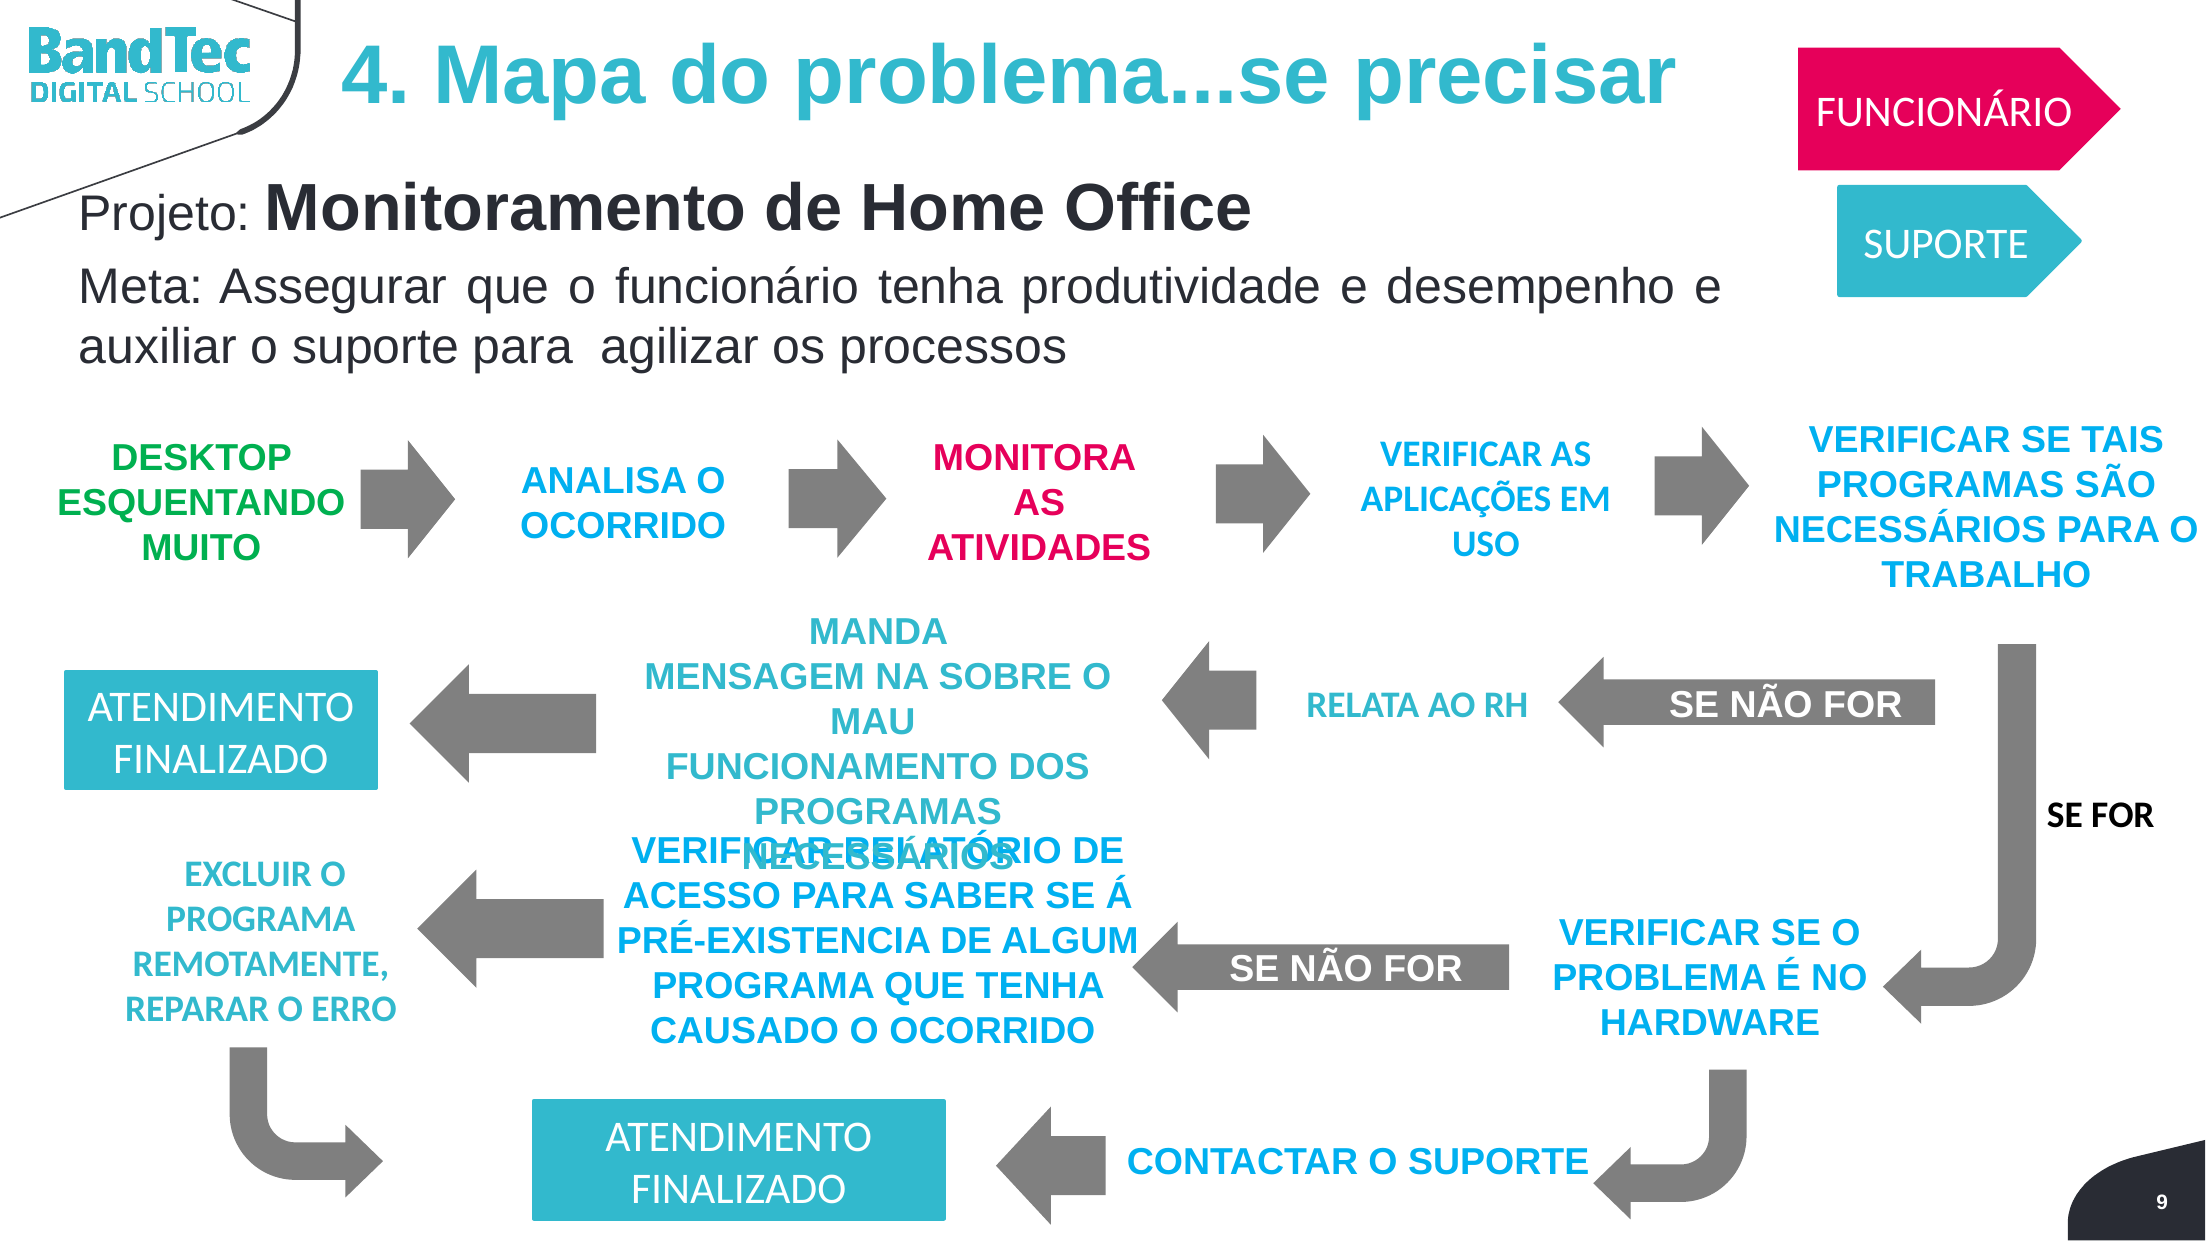

4. Mapa do problema...se precisar
FUNCIONÁRIO
Projeto: Monitoramento de Home Office
Meta: Assegurar que o funcionário tenha produtividade e desempenho e auxiliar o suporte para  agilizar os processos

SUPORTE
VERIFICAR SE TAIS PROGRAMAS SÃO NECESSÁRIOS PARA O TRABALHO
VERIFICAR AS APLICAÇÕES EM USO
DESKTOP ESQUENTANDO MUITO
MONITORA
AS ATIVIDADES

ANALISA O OCORRIDO

 MANDA
MENSAGEM NA SOBRE O MAU
FUNCIONAMENTO DOS
PROGRAMAS NECESSÁRIOS

ATENDIMENTO FINALIZADO
RELATA AO RH
SE NÃO FOR

SE FOR
VERIFICAR RELATÓRIO DE ACESSO PARA SABER SE Á PRÉ-EXISTENCIA DE ALGUM PROGRAMA QUE TENHA CAUSADO O OCORRIDO

EXCLUIR O PROGRAMA
REMOTAMENTE,
REPARAR O ERRO
VERIFICAR SE O PROBLEMA É NO HARDWARE
SE NÃO FOR

ATENDIMENTO FINALIZADO

CONTACTAR O SUPORTE
9
9